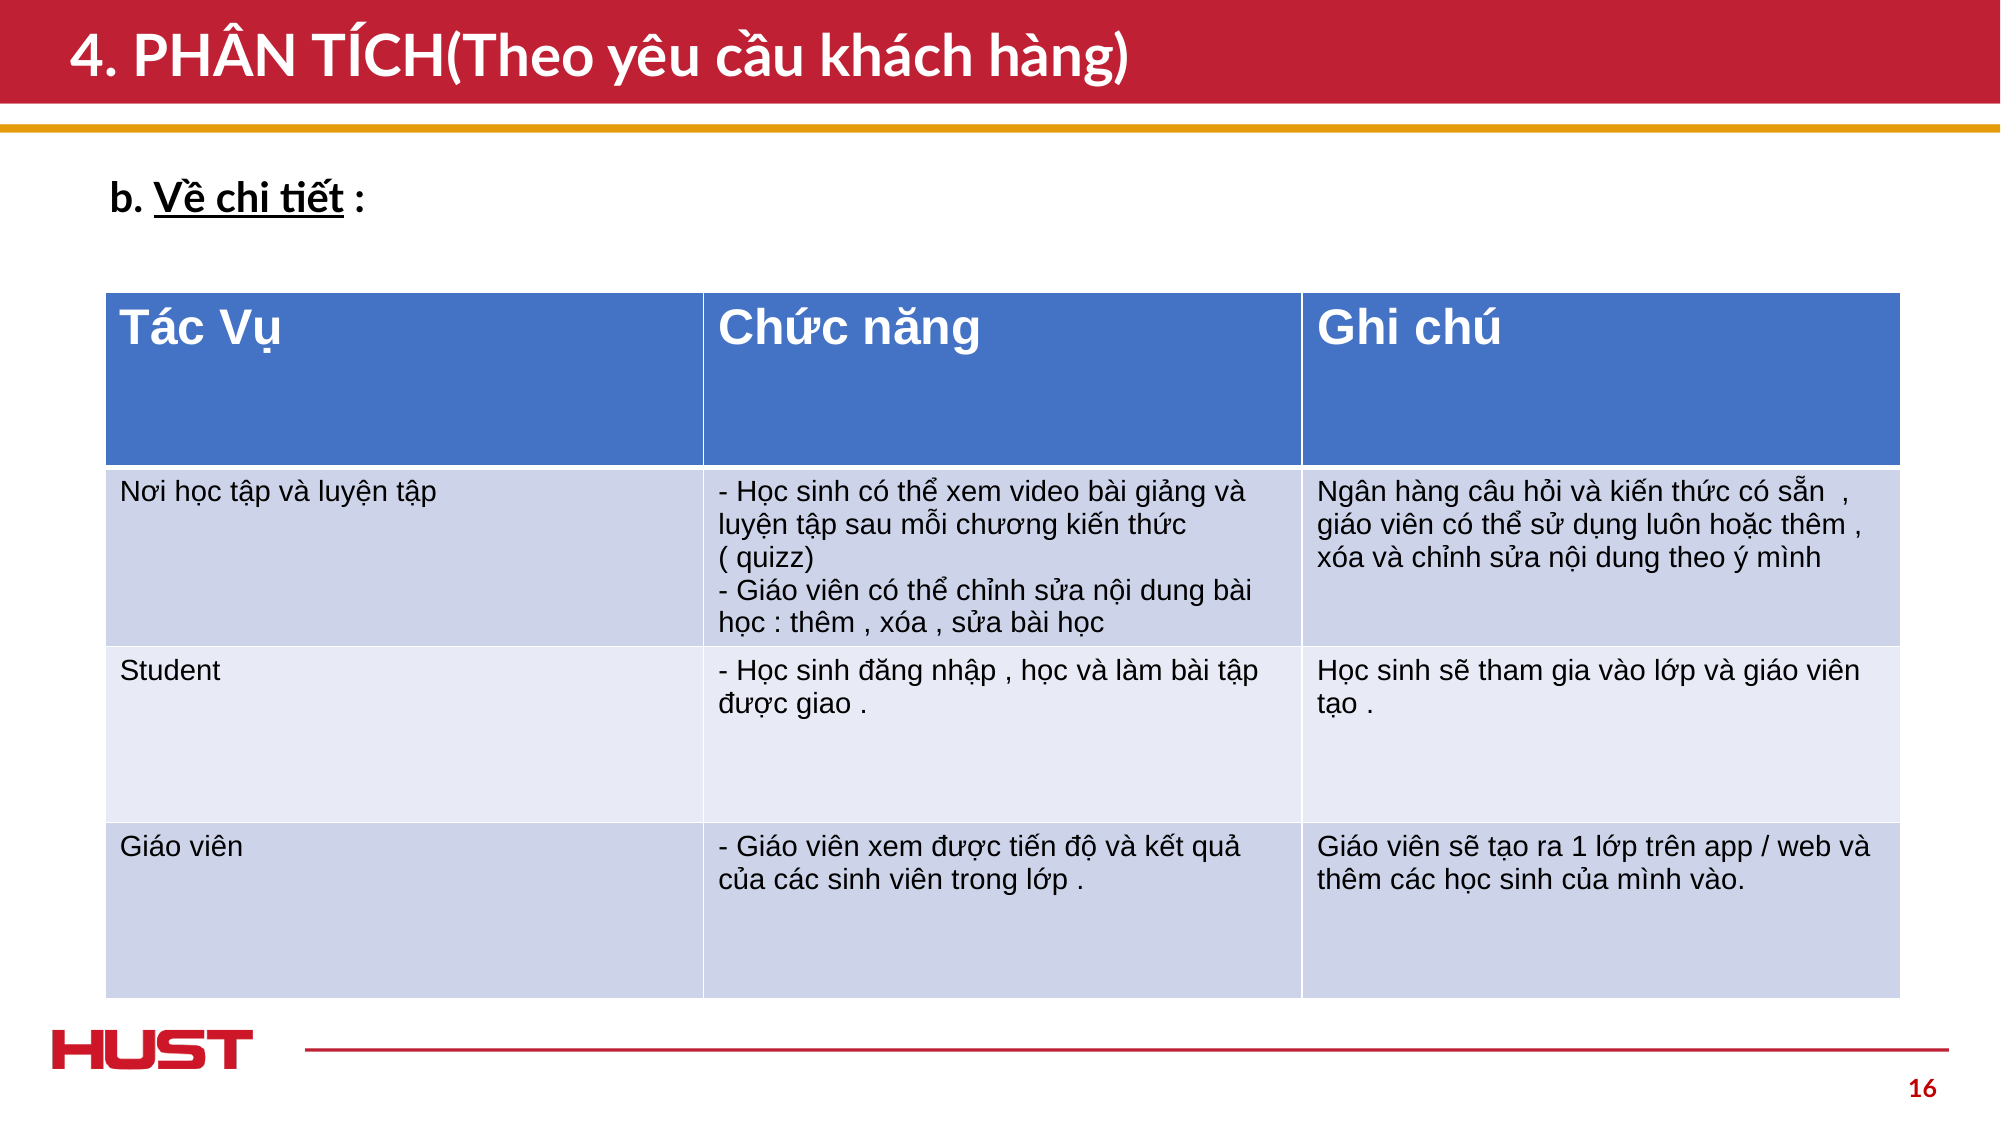

# 4. PHÂN TÍCH(Theo yêu cầu khách hàng)
   b. Về chi tiết :

| Tác Vụ | Chức năng | Ghi chú |
| --- | --- | --- |
| Nơi học tập và luyện tập | - Học sinh có thể xem video bài giảng và luyện tập sau mỗi chương kiến thức ( quizz) - Giáo viên có thể chỉnh sửa nội dung bài học : thêm , xóa , sửa bài học | Ngân hàng câu hỏi và kiến thức có sẵn , giáo viên có thể sử dụng luôn hoặc thêm , xóa và chỉnh sửa nội dung theo ý mình |
| Student | - Học sinh đăng nhập , học và làm bài tập được giao . | Học sinh sẽ tham gia vào lớp và giáo viên tạo . |
| Giáo viên | - Giáo viên xem được tiến độ và kết quả của các sinh viên trong lớp . | Giáo viên sẽ tạo ra 1 lớp trên app / web và thêm các học sinh của mình vào. |
16